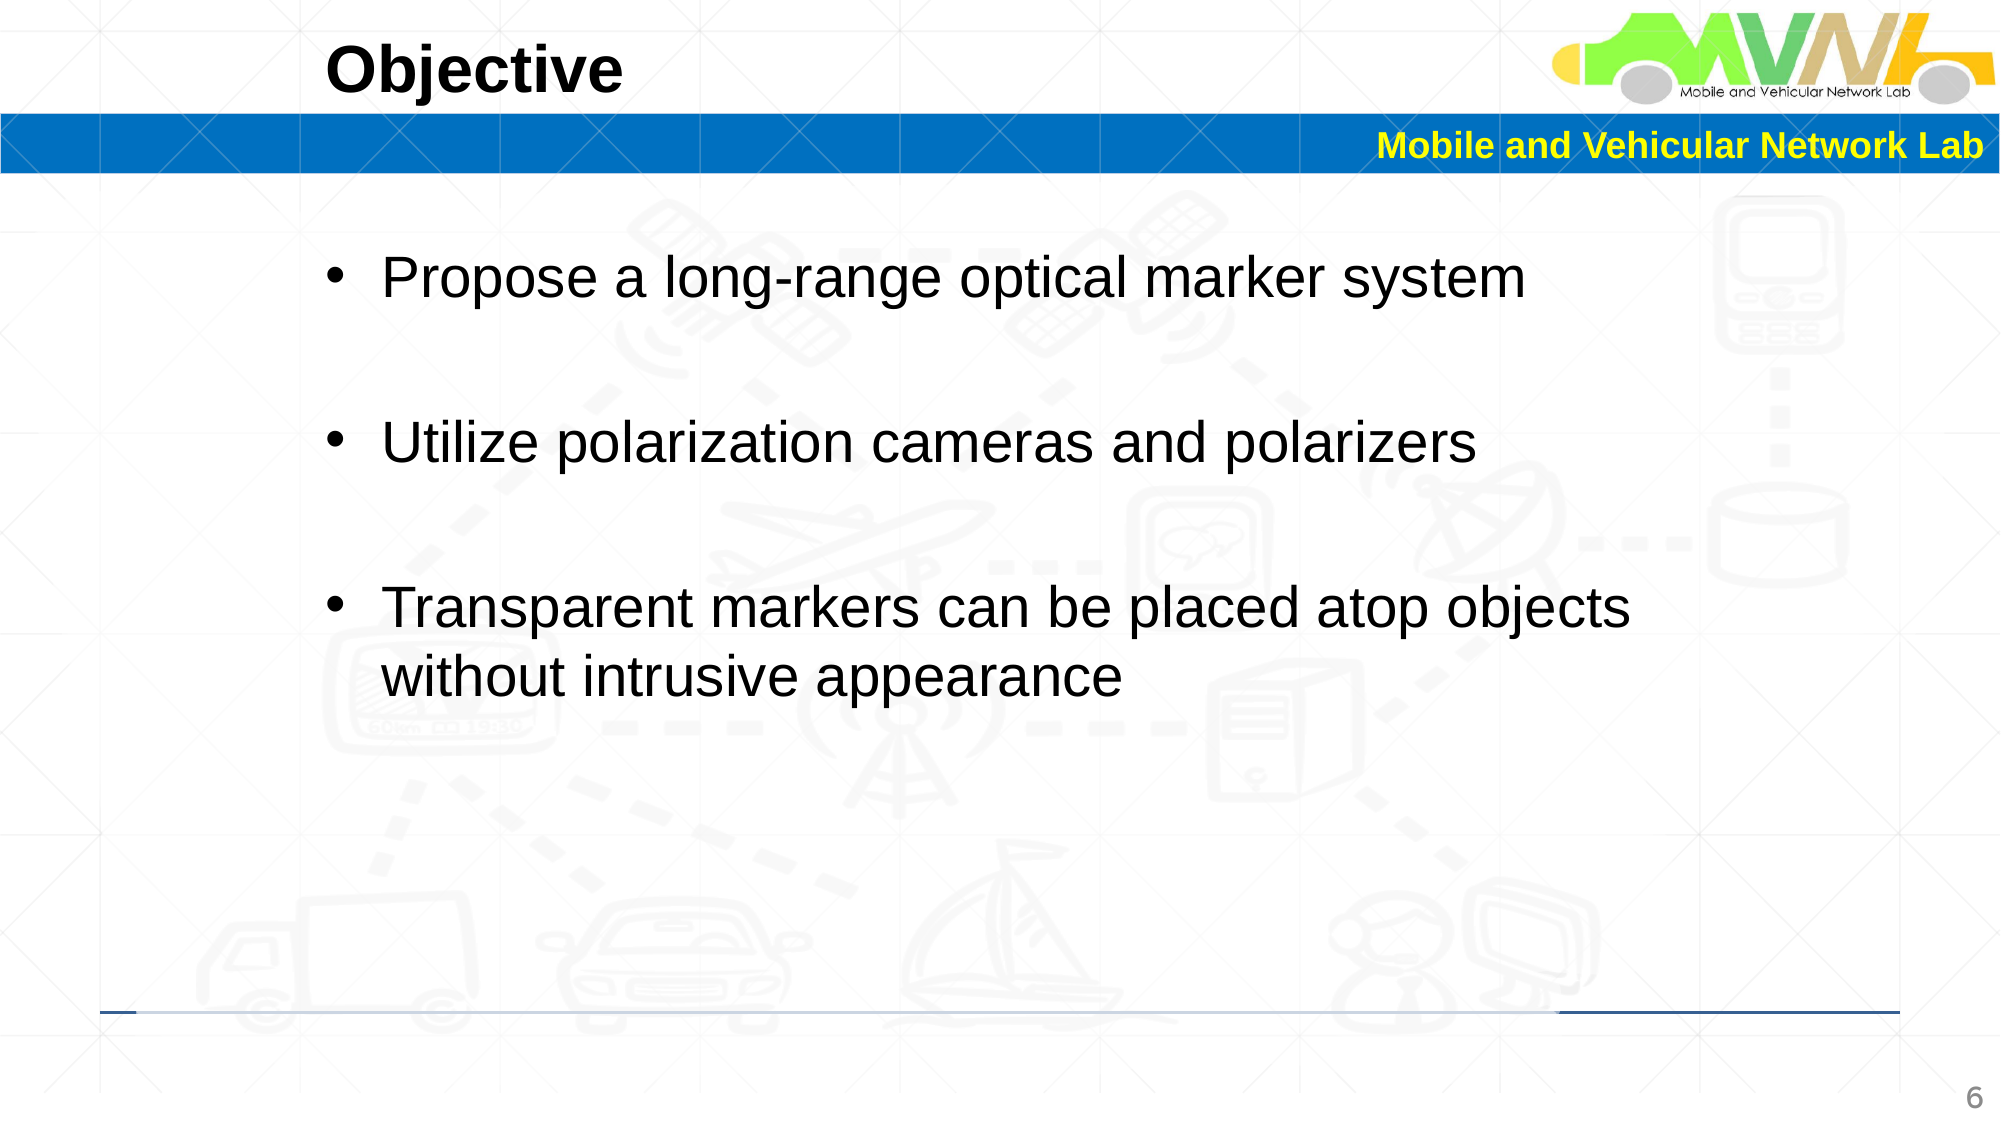

Objective
Propose a long-range optical marker system

Utilize polarization cameras and polarizers

Transparent markers can be placed atop objects without intrusive appearance

6